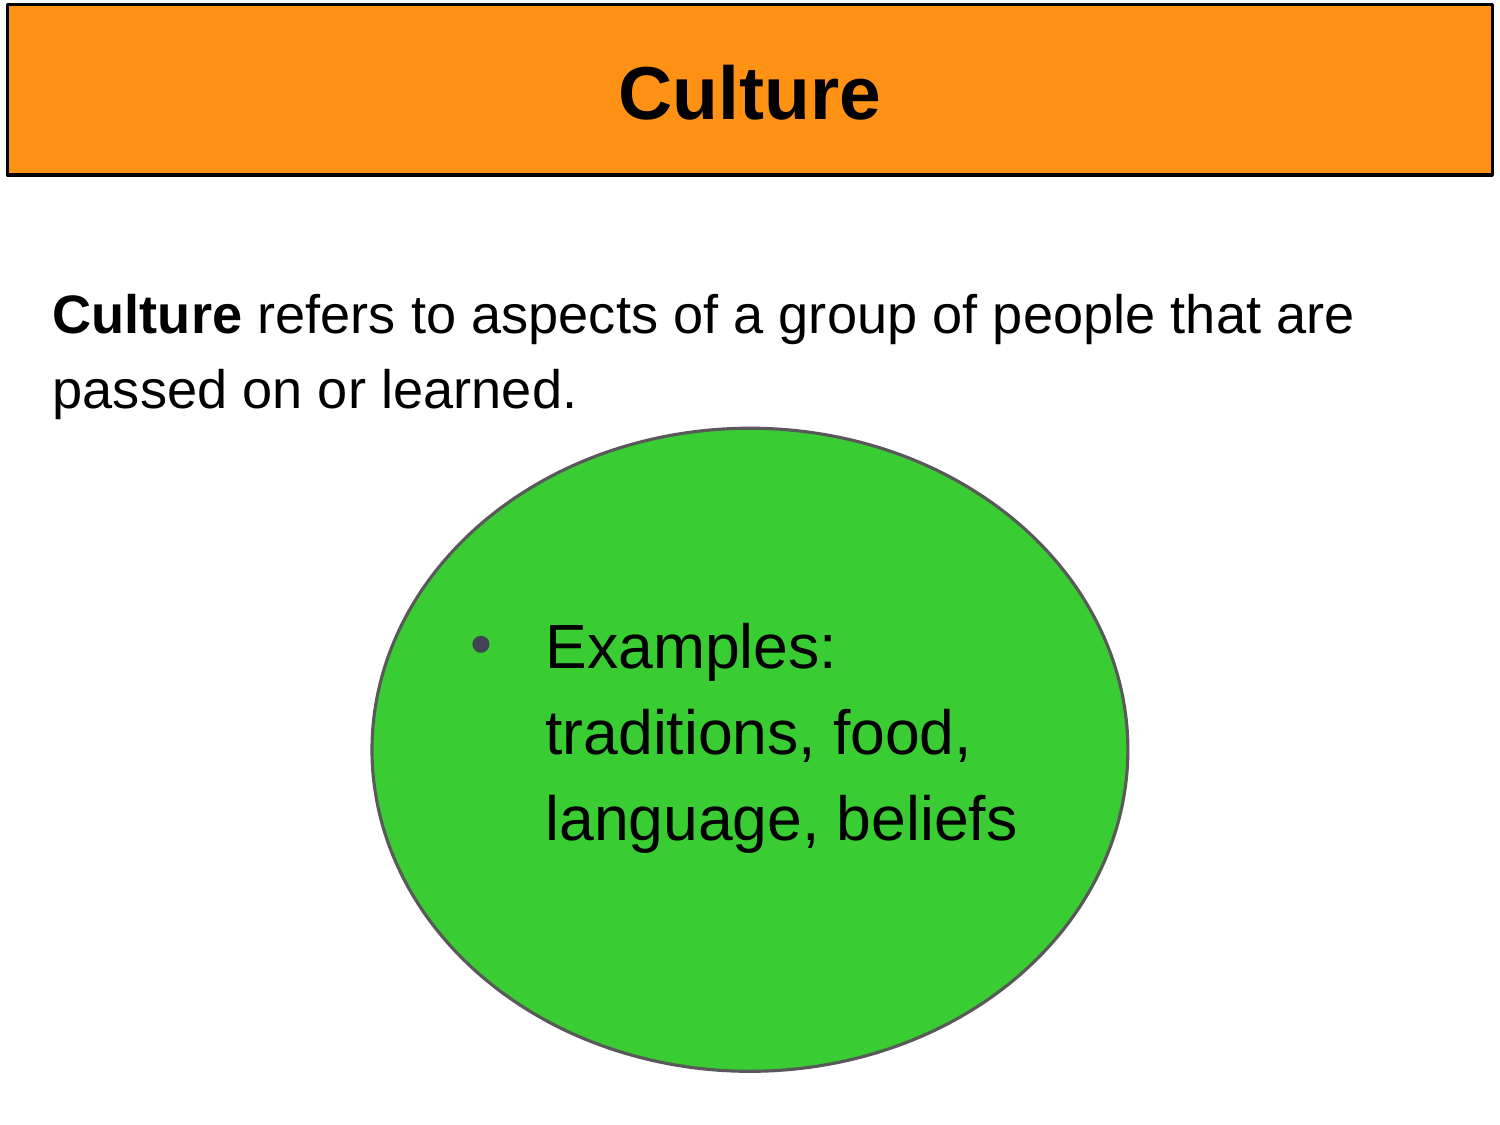

# Culture
Culture refers to aspects of a group of people that are passed on or learned.

Examples: traditions, food, language, beliefs